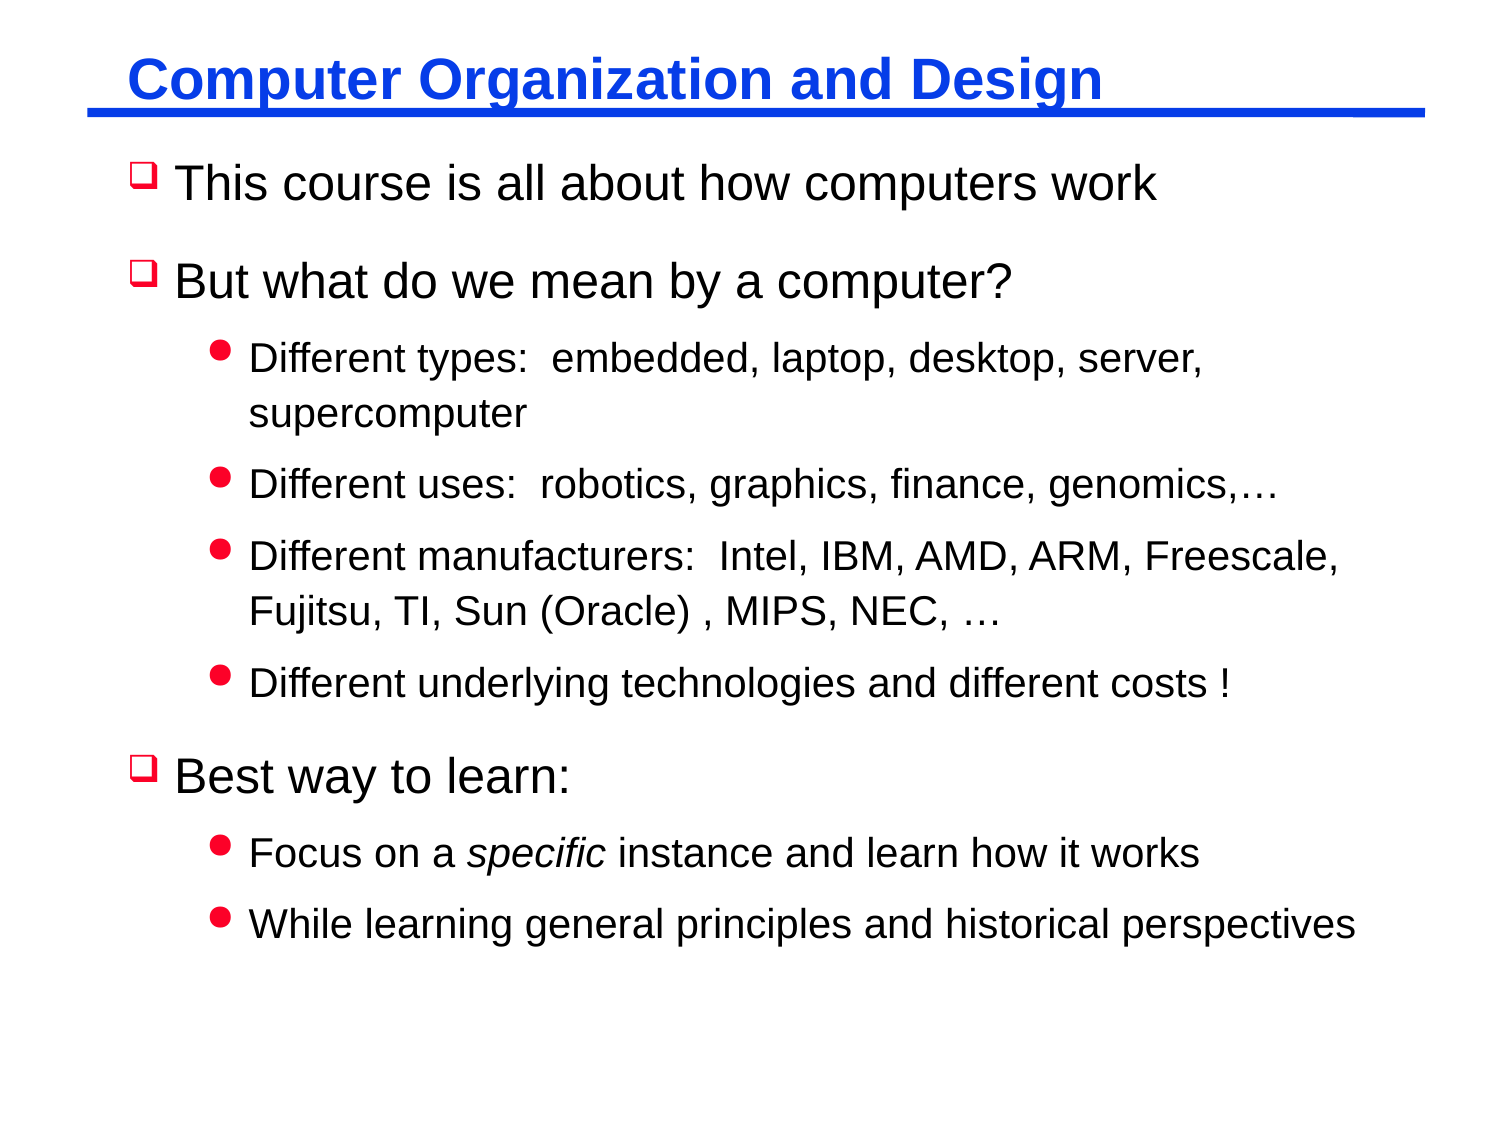

# Computer Organization and Design
This course is all about how computers work
But what do we mean by a computer?
Different types:  embedded, laptop, desktop, server, supercomputer
Different uses:  robotics, graphics, finance, genomics,…
Different manufacturers:  Intel, IBM, AMD, ARM, Freescale, Fujitsu, TI, Sun (Oracle) , MIPS, NEC, …
Different underlying technologies and different costs !
Best way to learn:
Focus on a specific instance and learn how it works
While learning general principles and historical perspectives